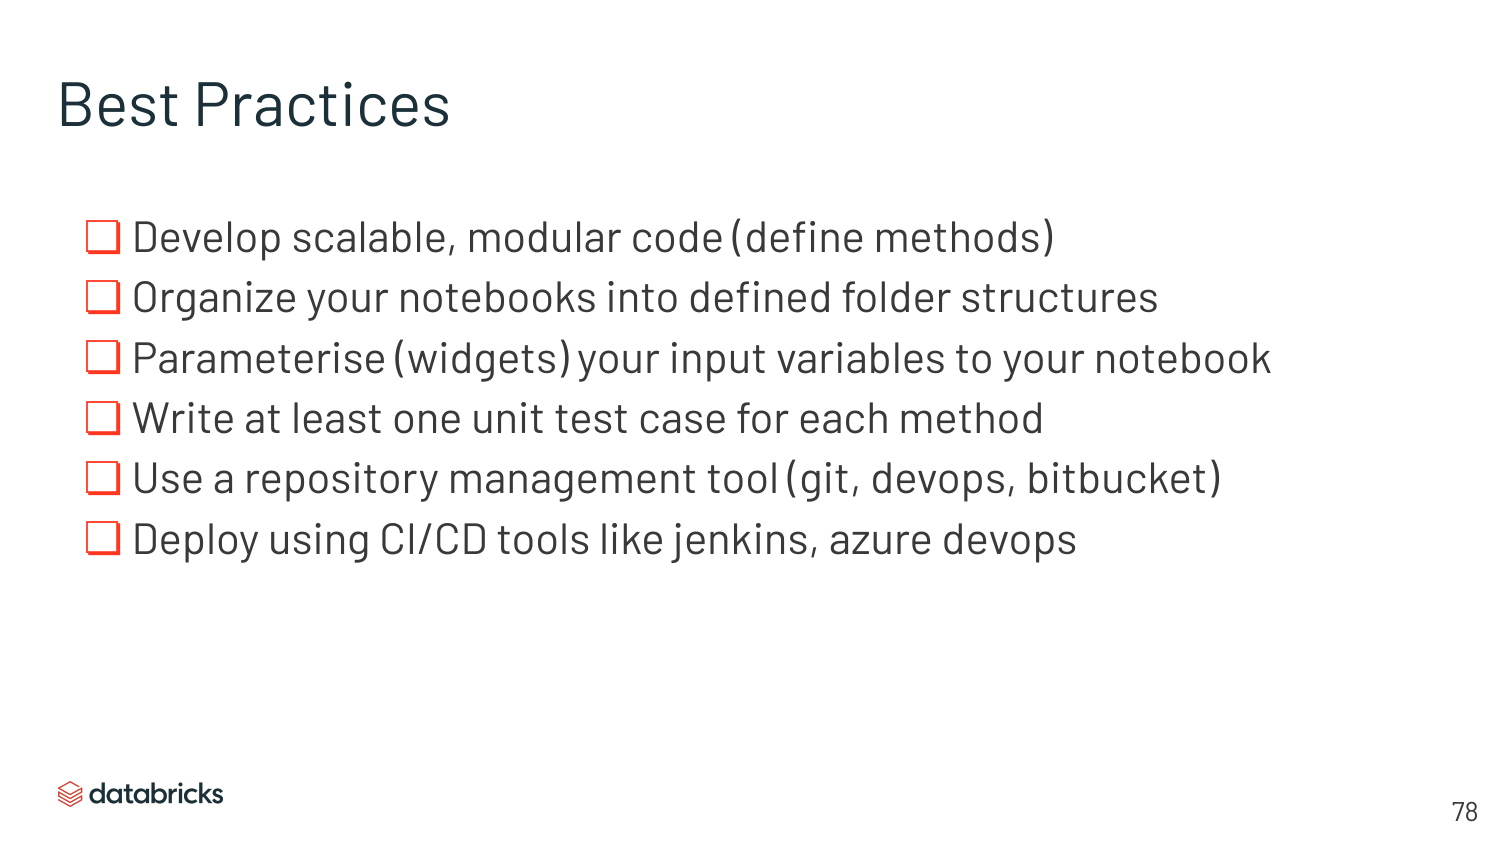

# Best Practices
Develop scalable, modular code (define methods)
Organize your notebooks into defined folder structures
Parameterise (widgets) your input variables to your notebook
Write at least one unit test case for each method
Use a repository management tool (git, devops, bitbucket)
Deploy using CI/CD tools like jenkins, azure devops

78